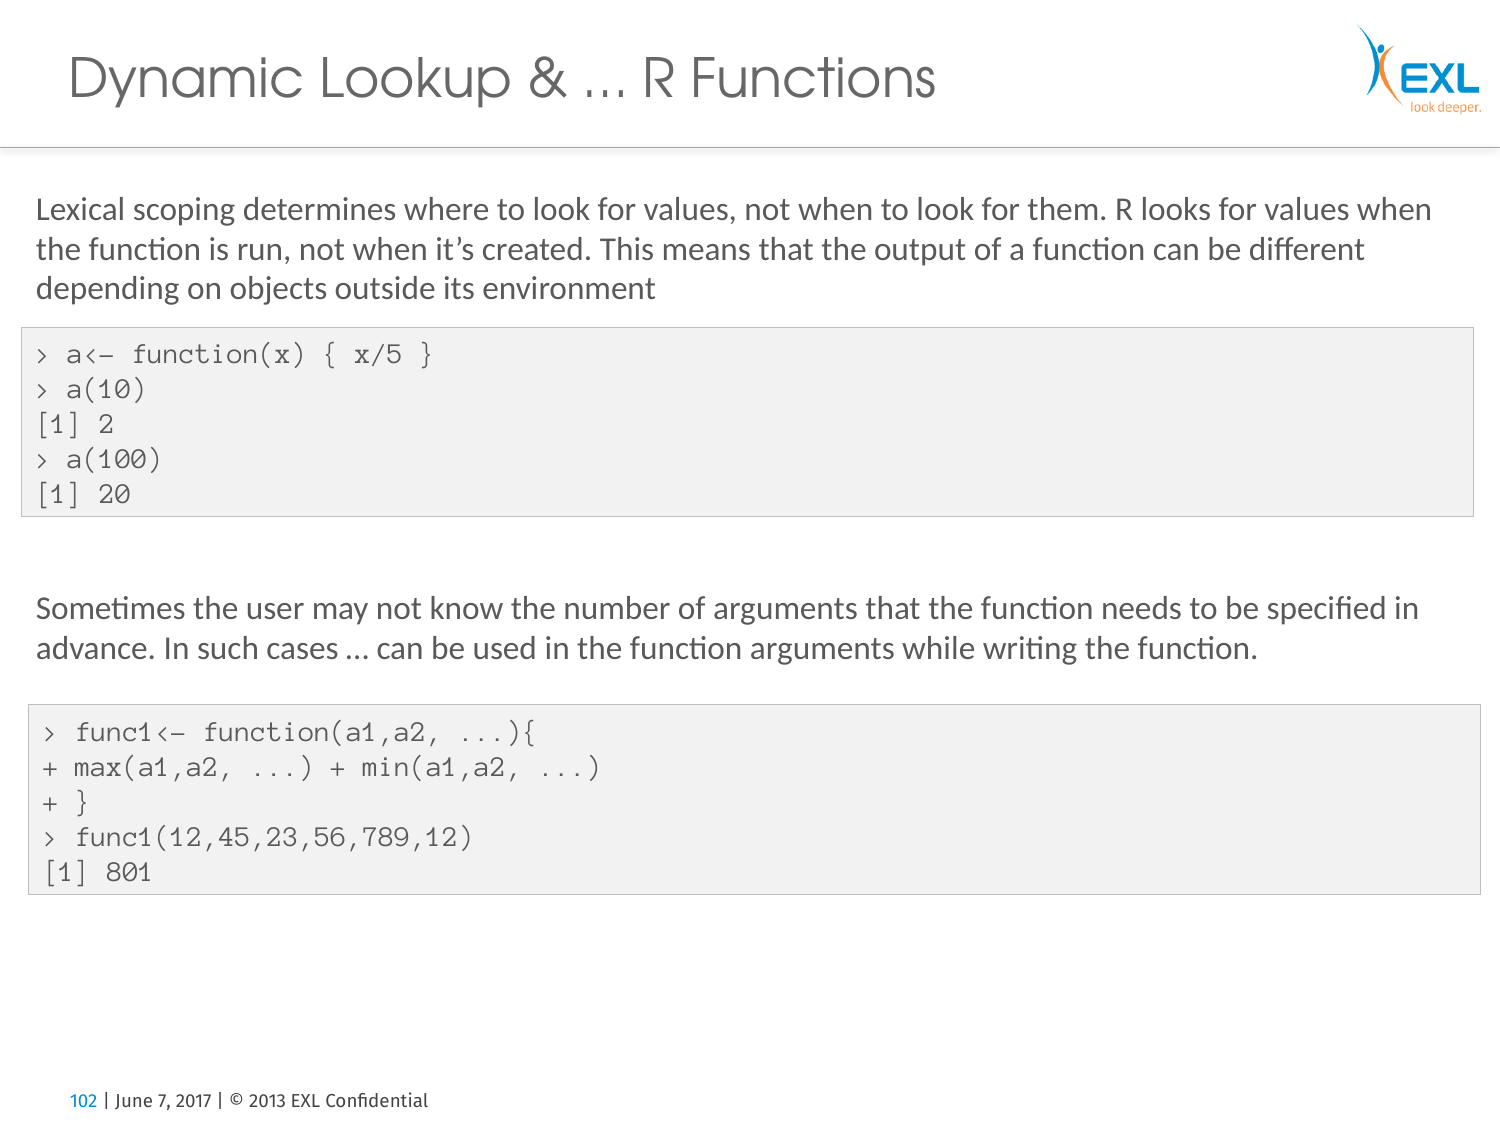

# Dynamic Lookup & … R Functions
Lexical scoping determines where to look for values, not when to look for them. R looks for values when the function is run, not when it’s created. This means that the output of a function can be different depending on objects outside its environment

Sometimes the user may not know the number of arguments that the function needs to be specified in advance. In such cases … can be used in the function arguments while writing the function.

> a<- function(x) { x/5 }
> a(10)
[1] 2
> a(100)
[1] 20
> func1<- function(a1,a2, ...){
+ max(a1,a2, ...) + min(a1,a2, ...)
+ }
> func1(12,45,23,56,789,12)
[1] 801